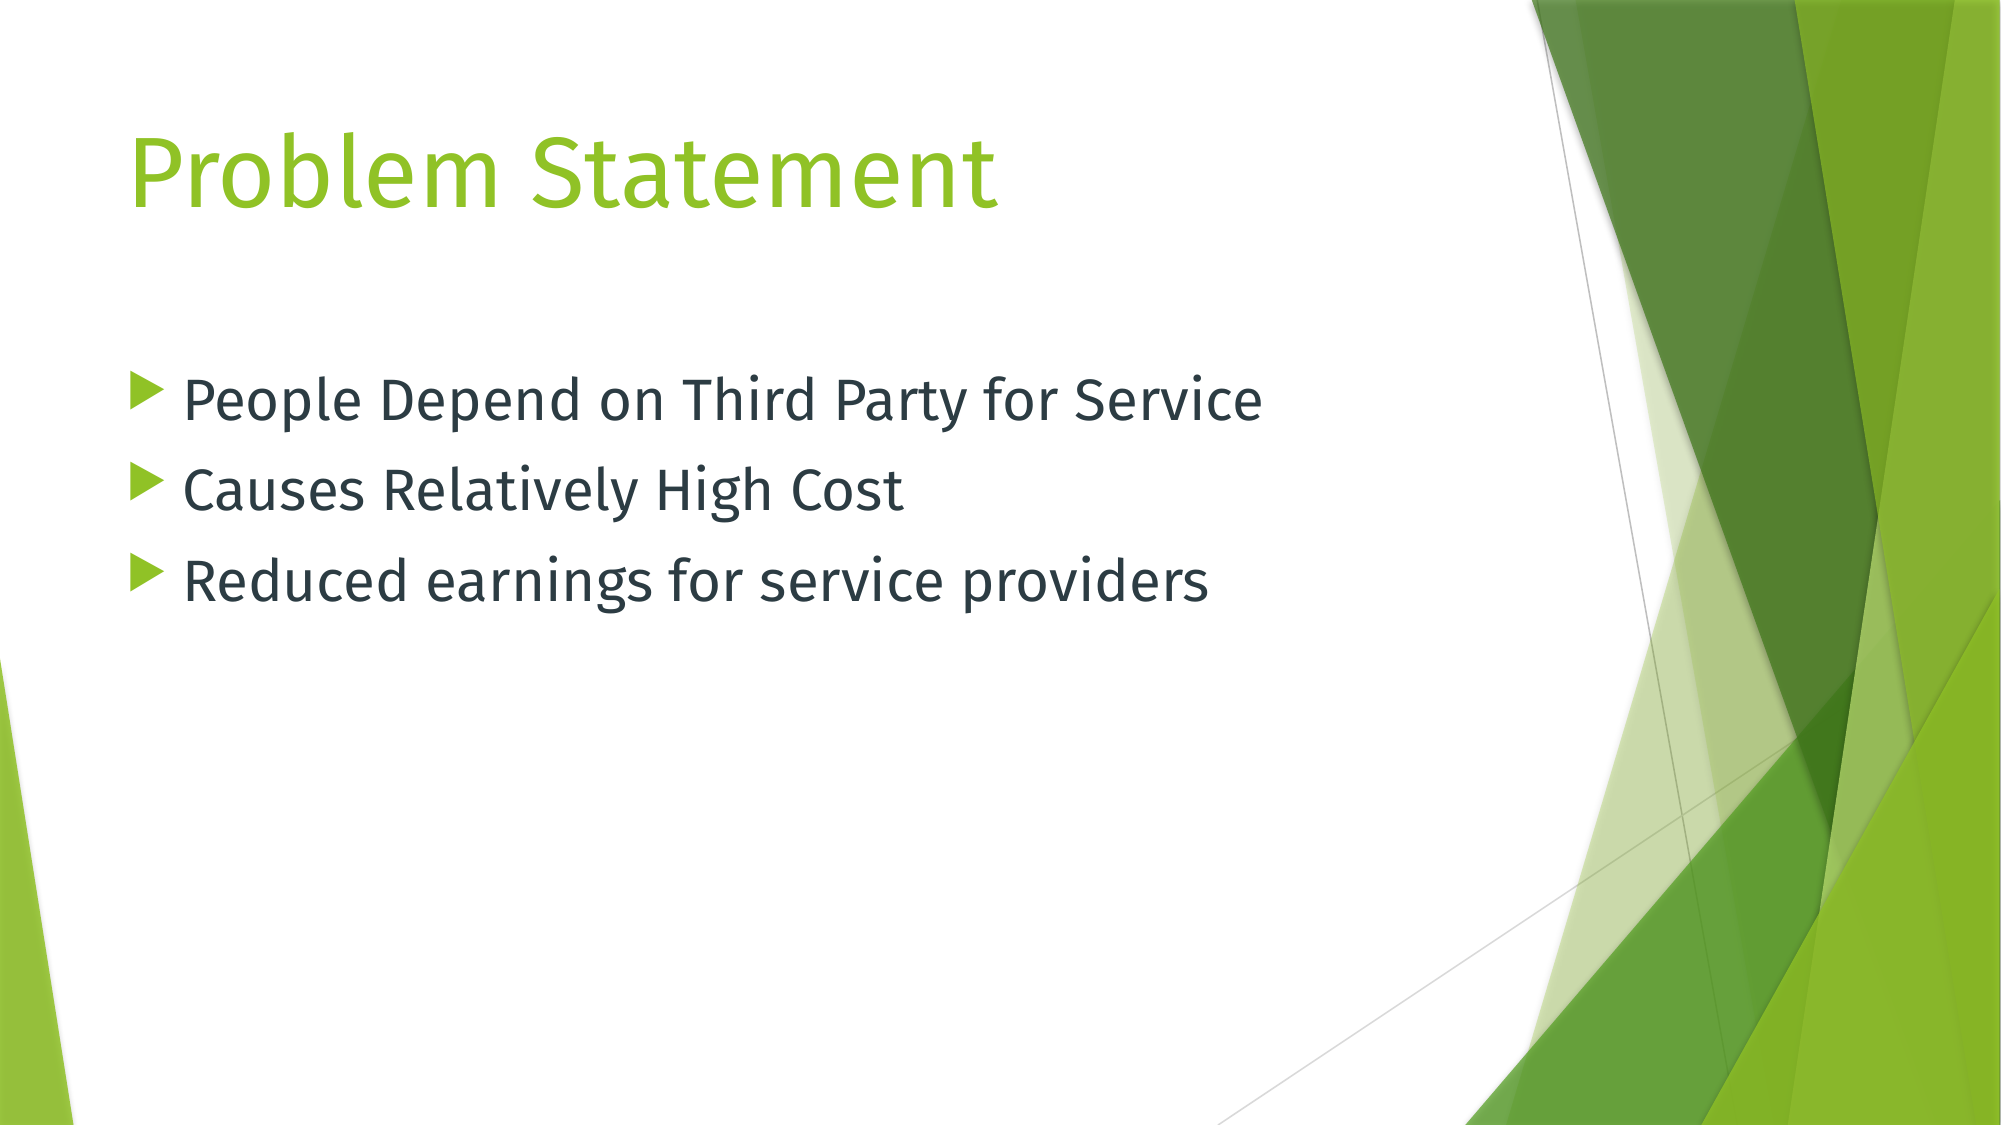

# Problem Statement
People Depend on Third Party for Service
Causes Relatively High Cost
Reduced earnings for service providers